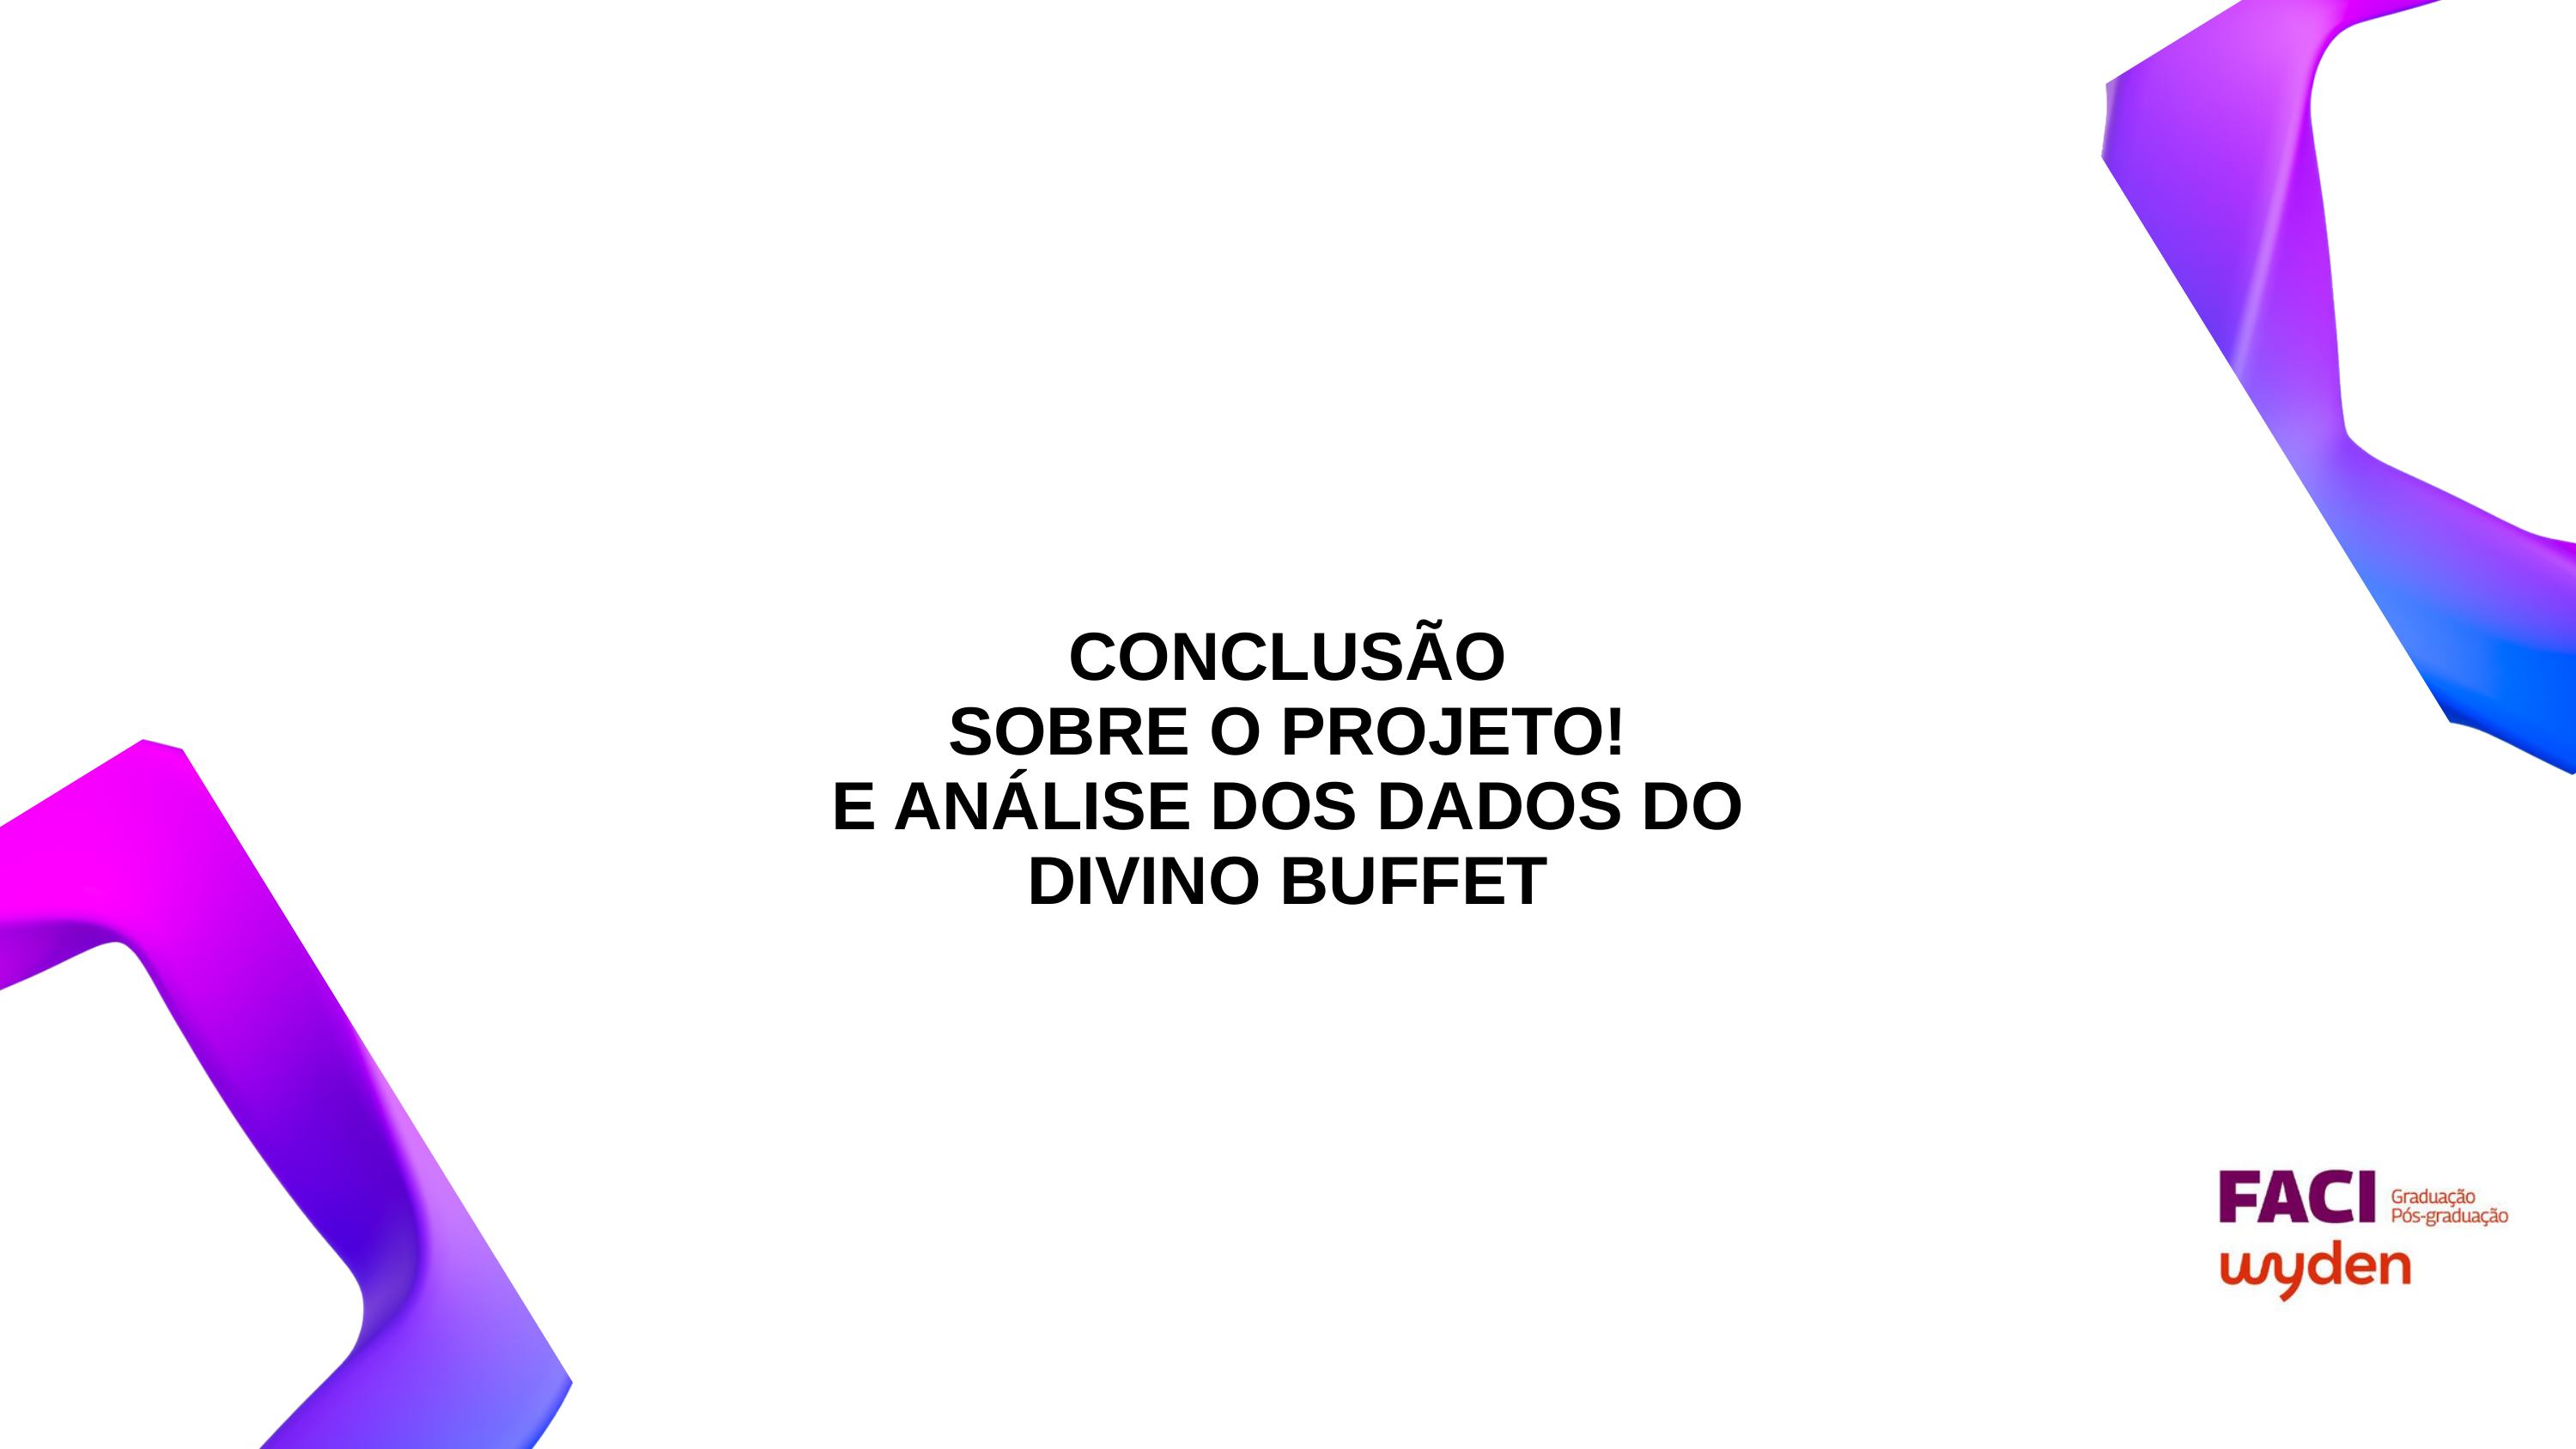

CONCLUSÃO
SOBRE O PROJETO!
E ANÁLISE DOS DADOS DO DIVINO BUFFET